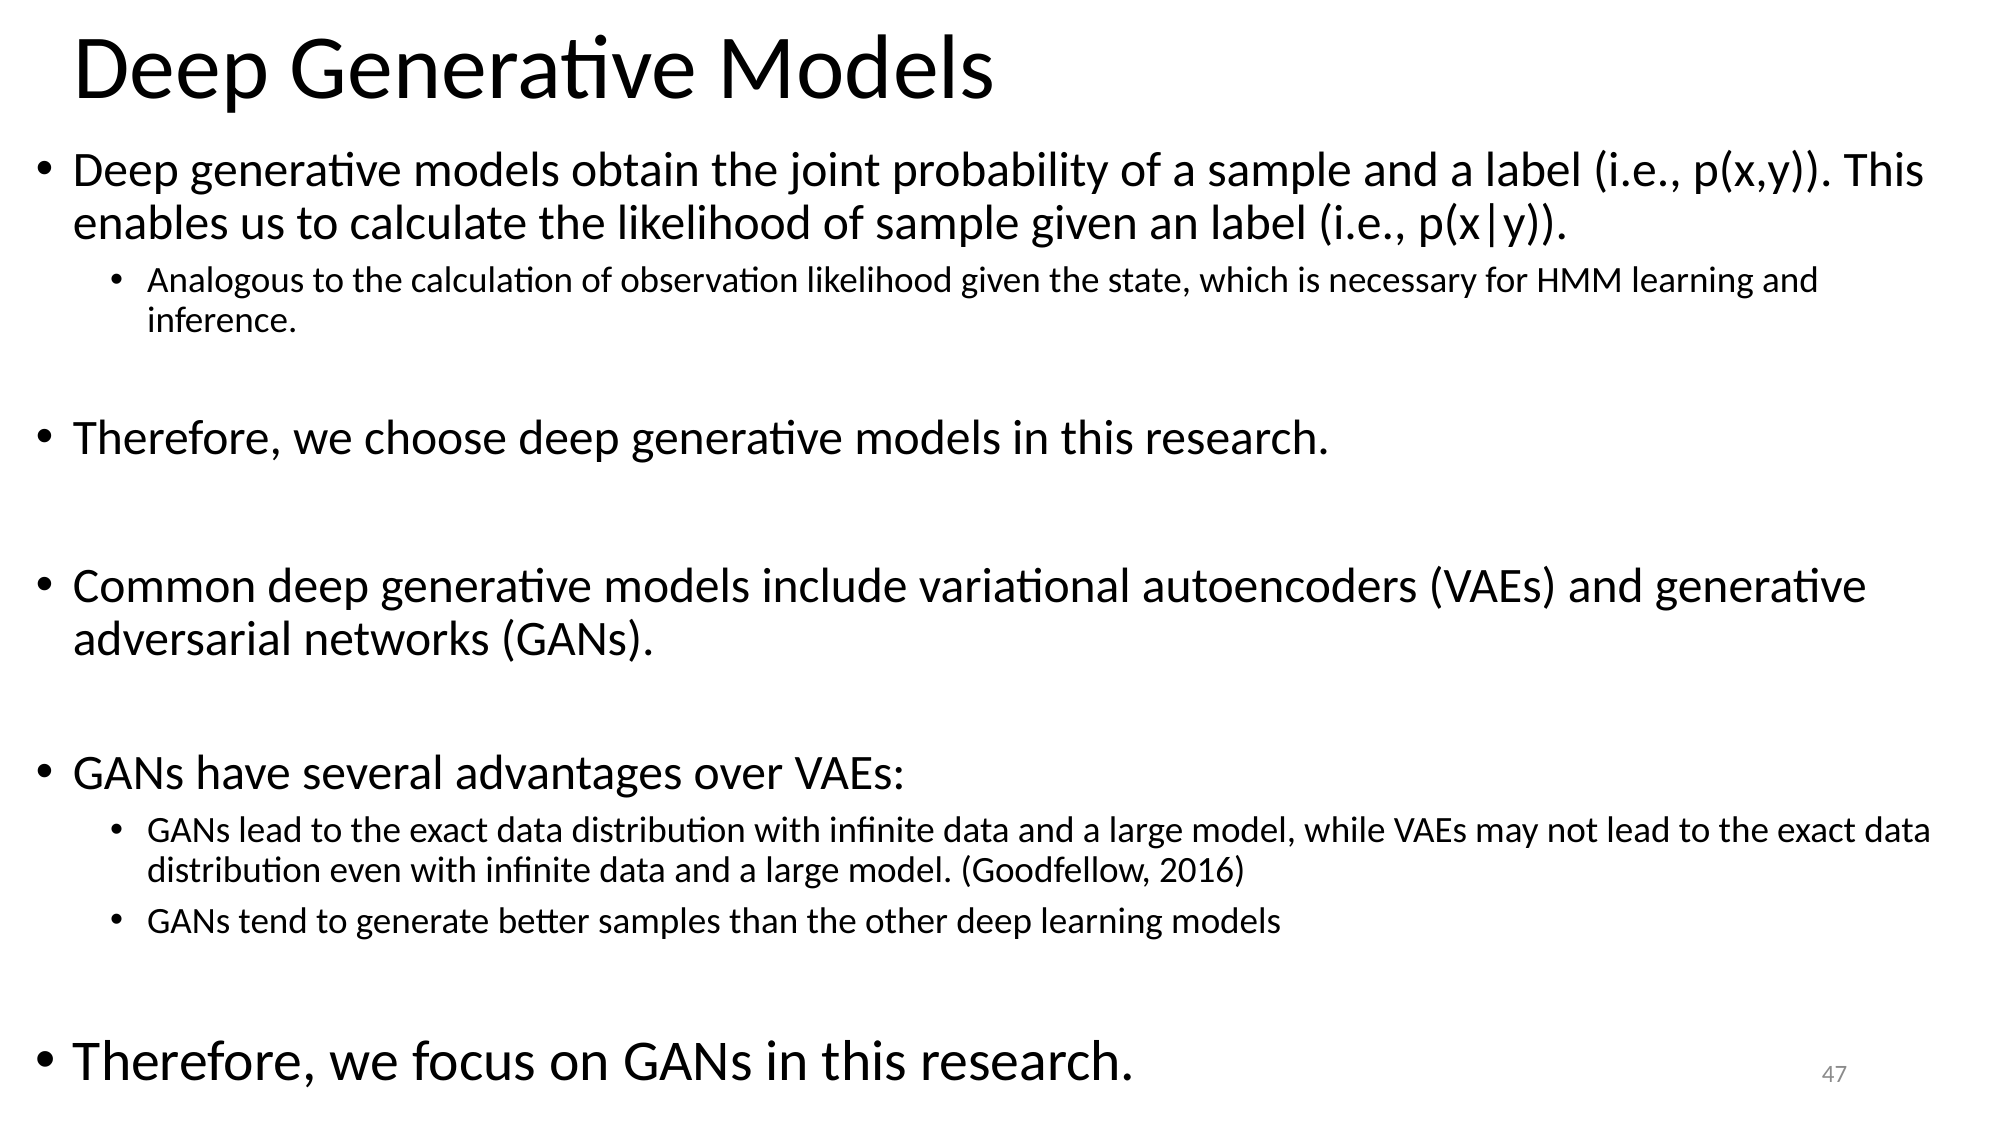

# Deep Generative Models
Deep generative models obtain the joint probability of a sample and a label (i.e., p(x,y)). This enables us to calculate the likelihood of sample given an label (i.e., p(x|y)).
Analogous to the calculation of observation likelihood given the state, which is necessary for HMM learning and inference.

Therefore, we choose deep generative models in this research.

Common deep generative models include variational autoencoders (VAEs) and generative adversarial networks (GANs).

GANs have several advantages over VAEs:
GANs lead to the exact data distribution with infinite data and a large model, while VAEs may not lead to the exact data distribution even with infinite data and a large model. (Goodfellow, 2016)
GANs tend to generate better samples than the other deep learning models

Therefore, we focus on GANs in this research.
47